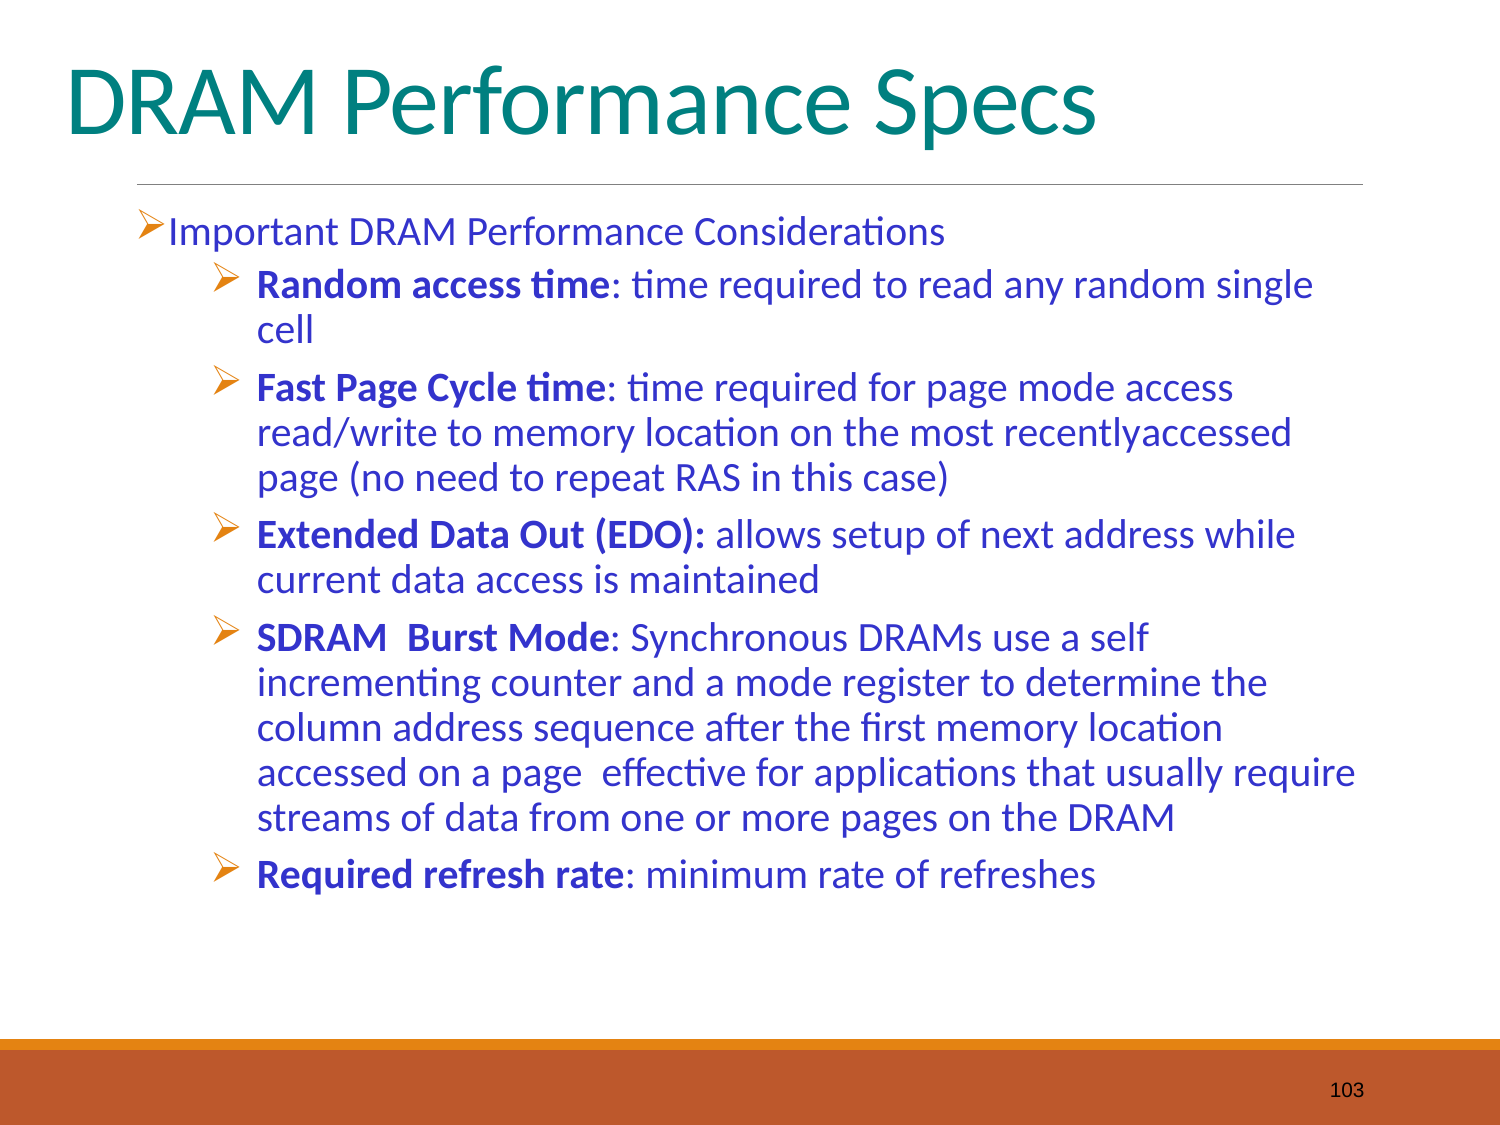

# DRAM Performance Specs
Important DRAM Performance Considerations
Random access time: time required to read any random single cell
Fast Page Cycle time: time required for page mode access ­­ read/write to memory location on the most recently­accessed page (no need to repeat RAS in this case)
Extended Data Out (EDO): allows setup of next address while current data access is maintained
SDRAM ­ Burst Mode: Synchronous DRAMs use a self­incrementing counter and a mode register to determine the column address sequence after the first memory location accessed on a page ­­ effective for applications that usually require streams of data from one or more pages on the DRAM
Required refresh rate: minimum rate of refreshes
103